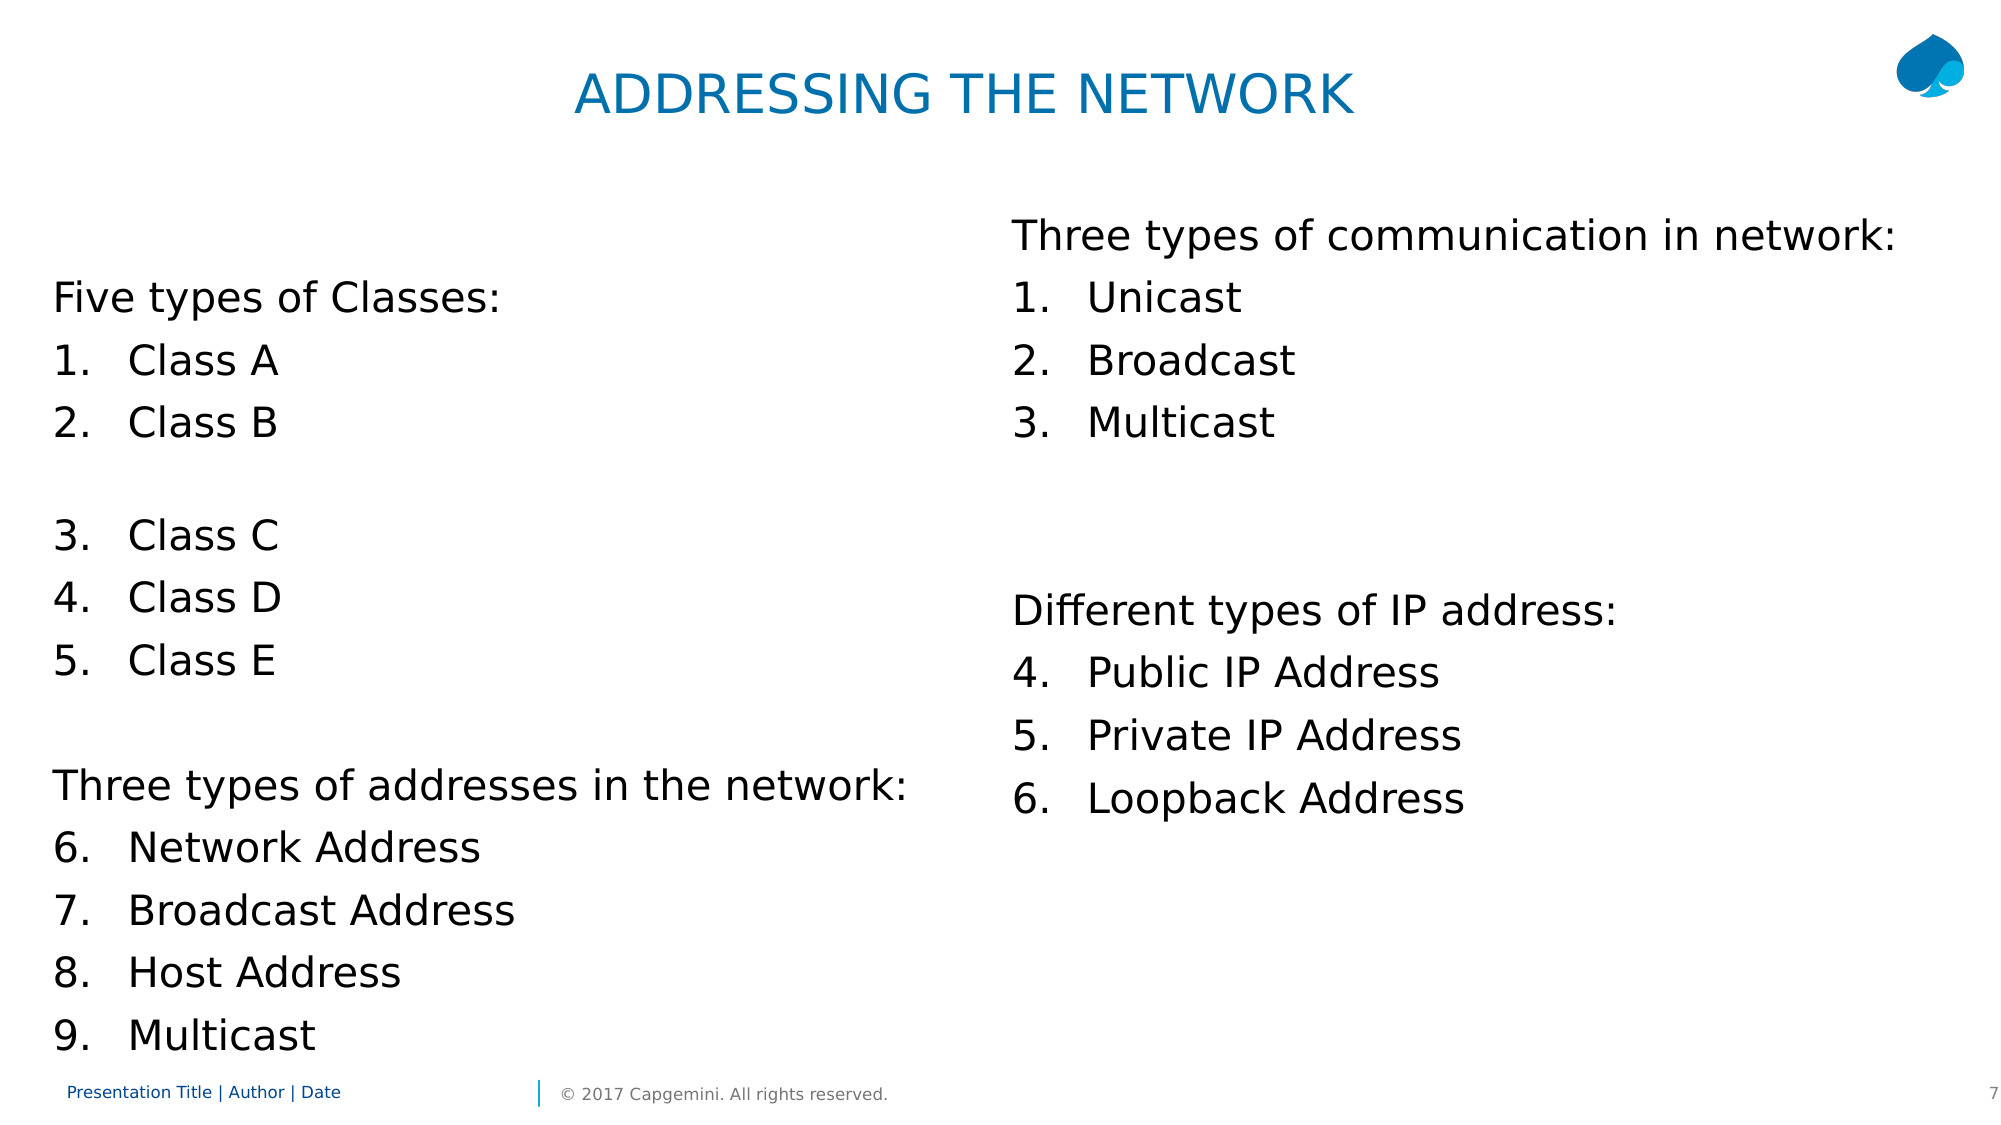

# ADDRESSING THE NETWORK

Five types of Classes:
Class A
Class B
Class C
Class D
Class E

Three types of addresses in the network:
Network Address
Broadcast Address
Host Address
Multicast

Three types of communication in network:
Unicast
Broadcast
Multicast

Different types of IP address:
Public IP Address
Private IP Address
Loopback Address